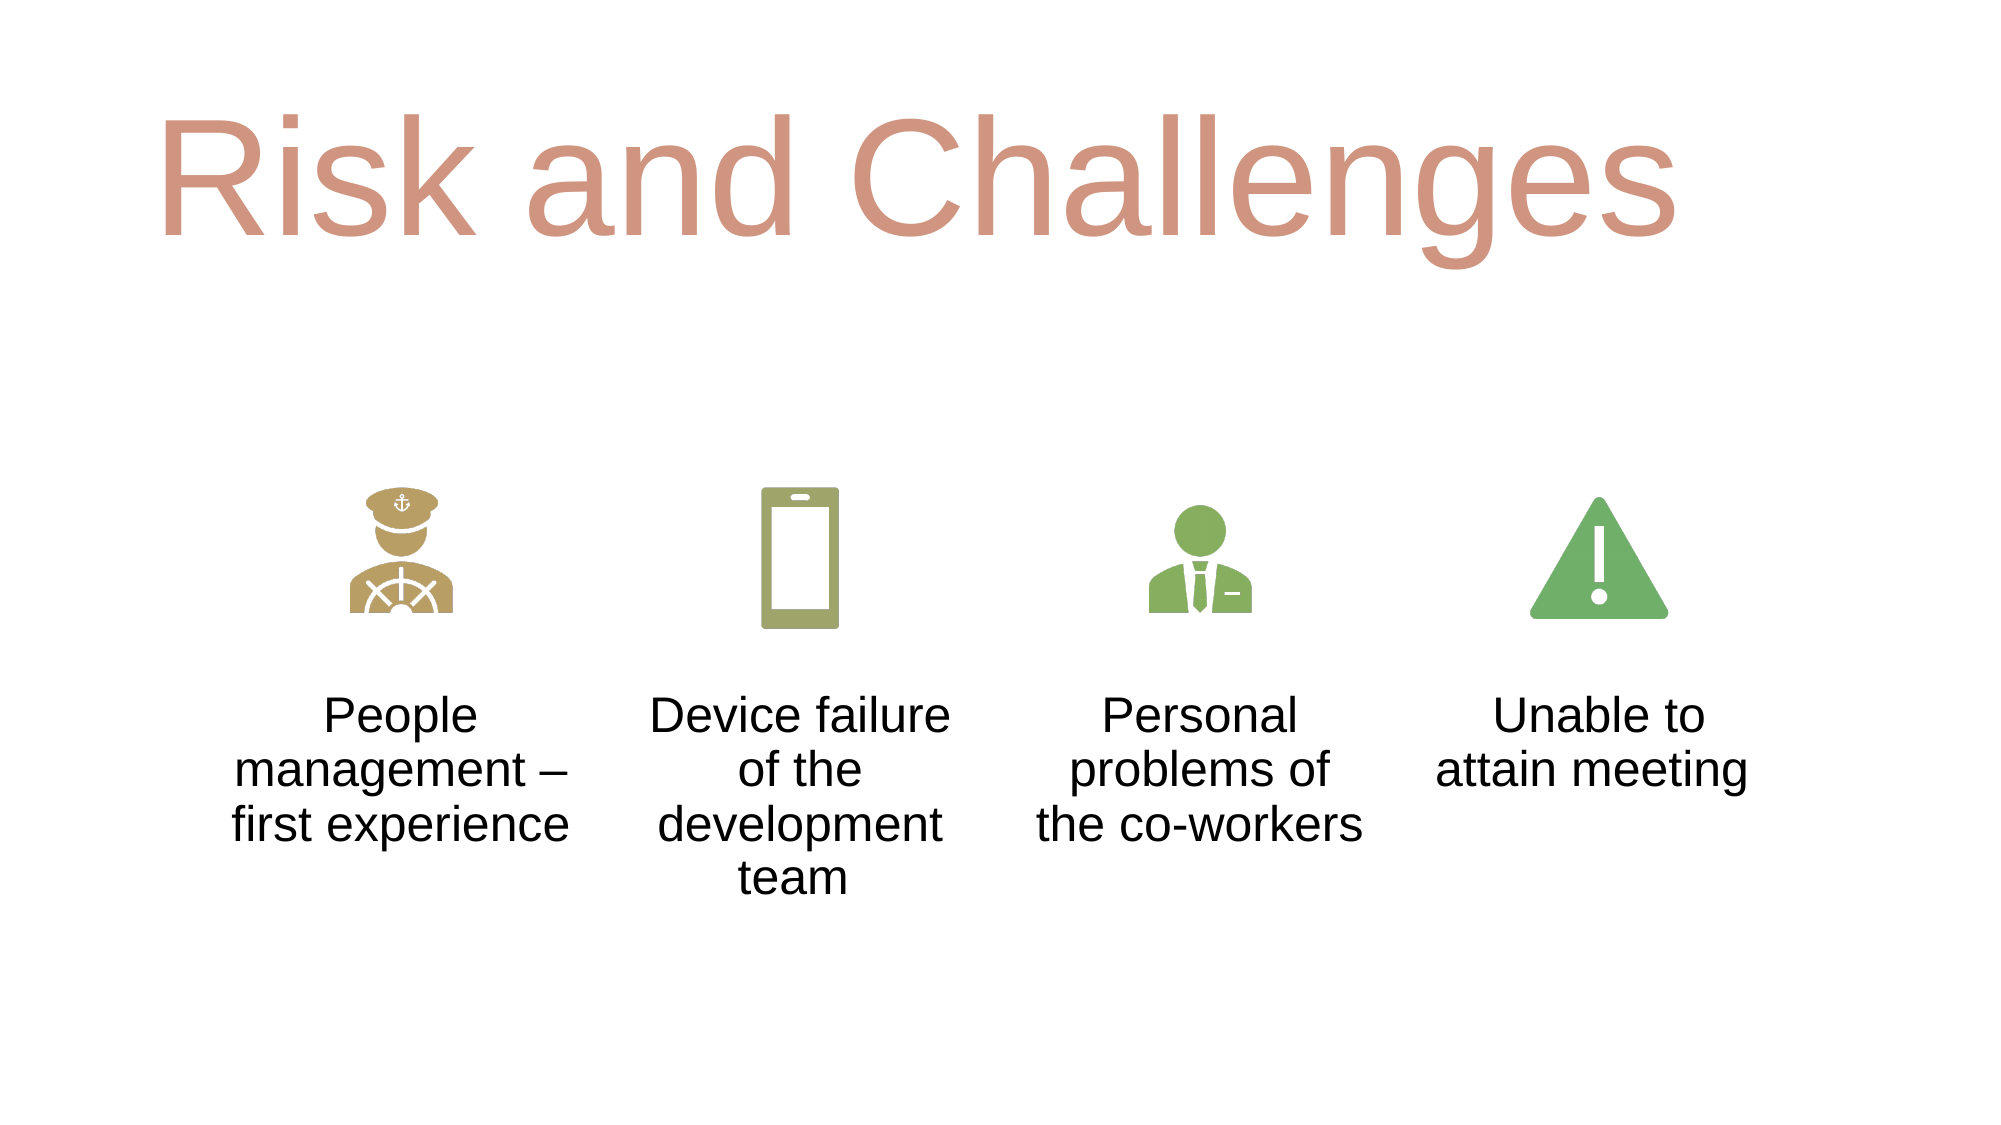

# Risk and Challenges
People management – first experience
Device failure of the development team
Personal problems of the co-workers
Unable to attain meeting